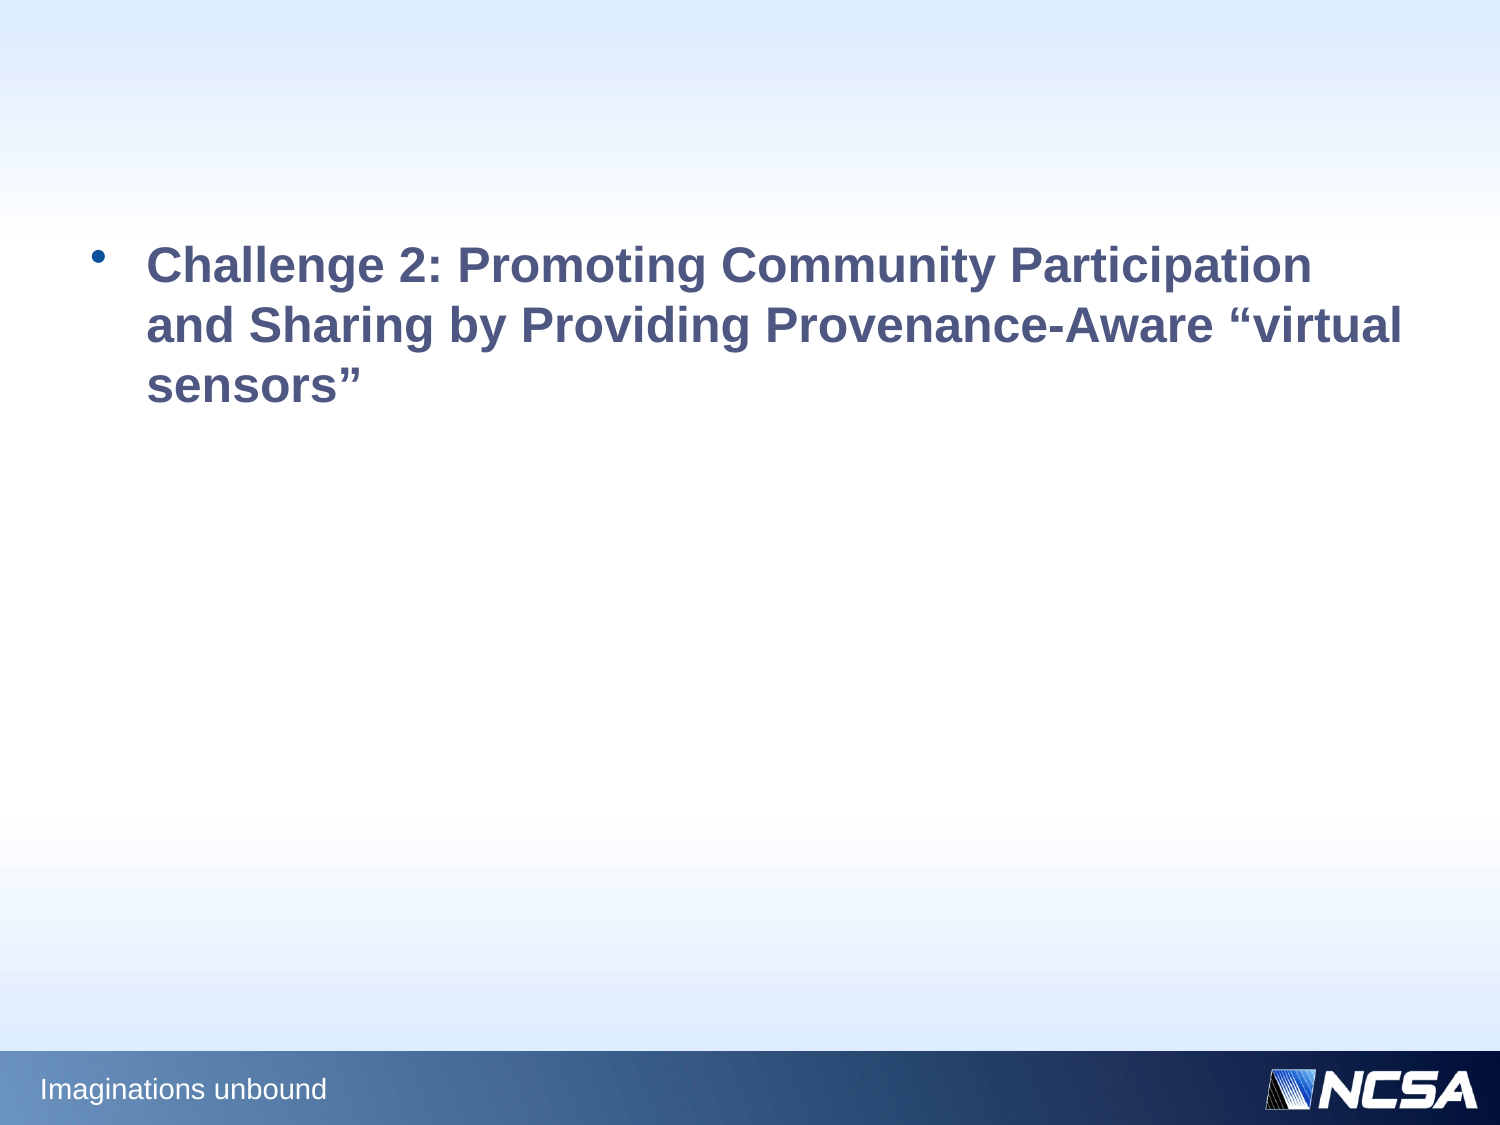

Challenge 2: Promoting Community Participation and Sharing by Providing Provenance-Aware “virtual sensors”
Imaginations unbound